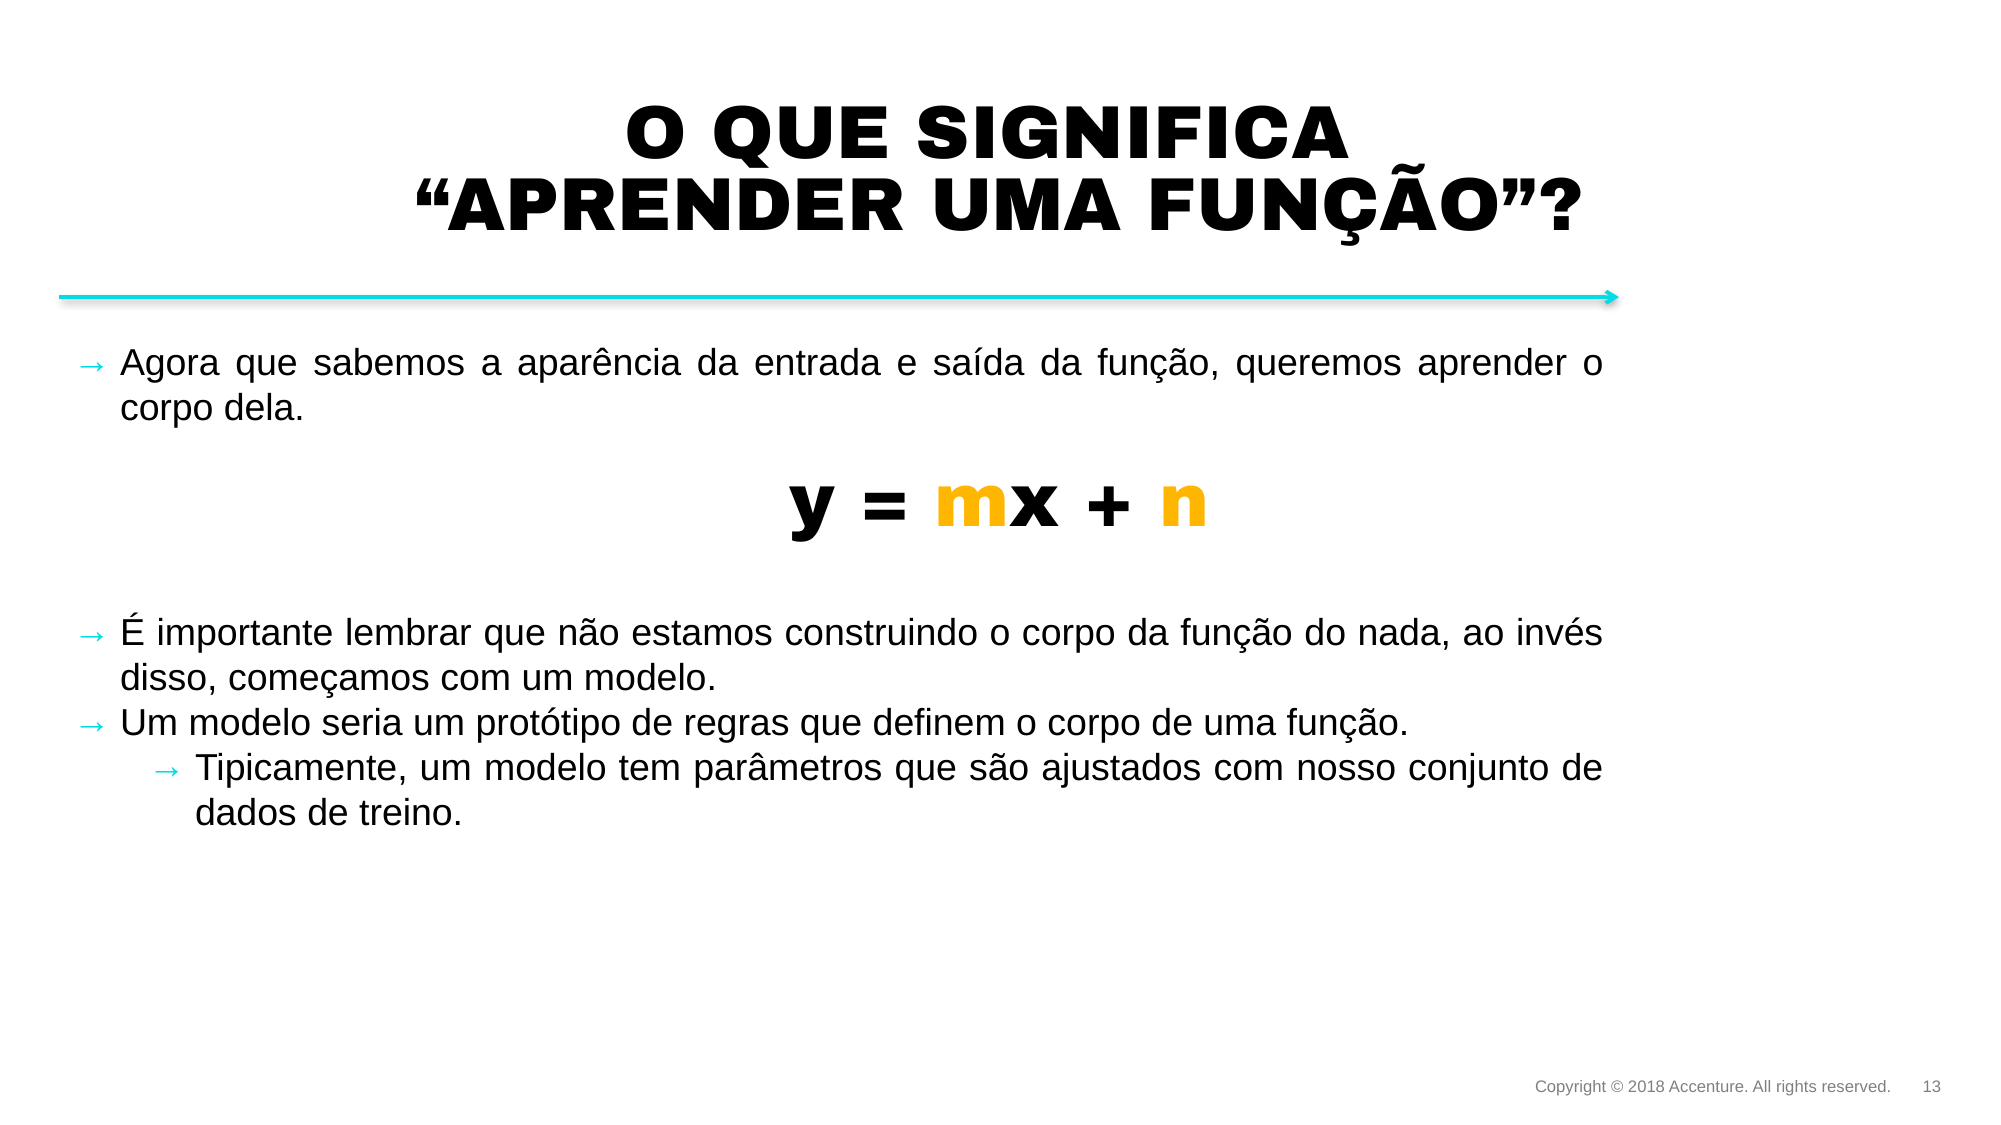

# O que significa “aprender uma função”?
Agora que sabemos a aparência da entrada e saída da função, queremos aprender o corpo dela.

É importante lembrar que não estamos construindo o corpo da função do nada, ao invés disso, começamos com um modelo.
Um modelo seria um protótipo de regras que definem o corpo de uma função.
Tipicamente, um modelo tem parâmetros que são ajustados com nosso conjunto de dados de treino.
y = mx + n
Copyright © 2018 Accenture. All rights reserved.
13